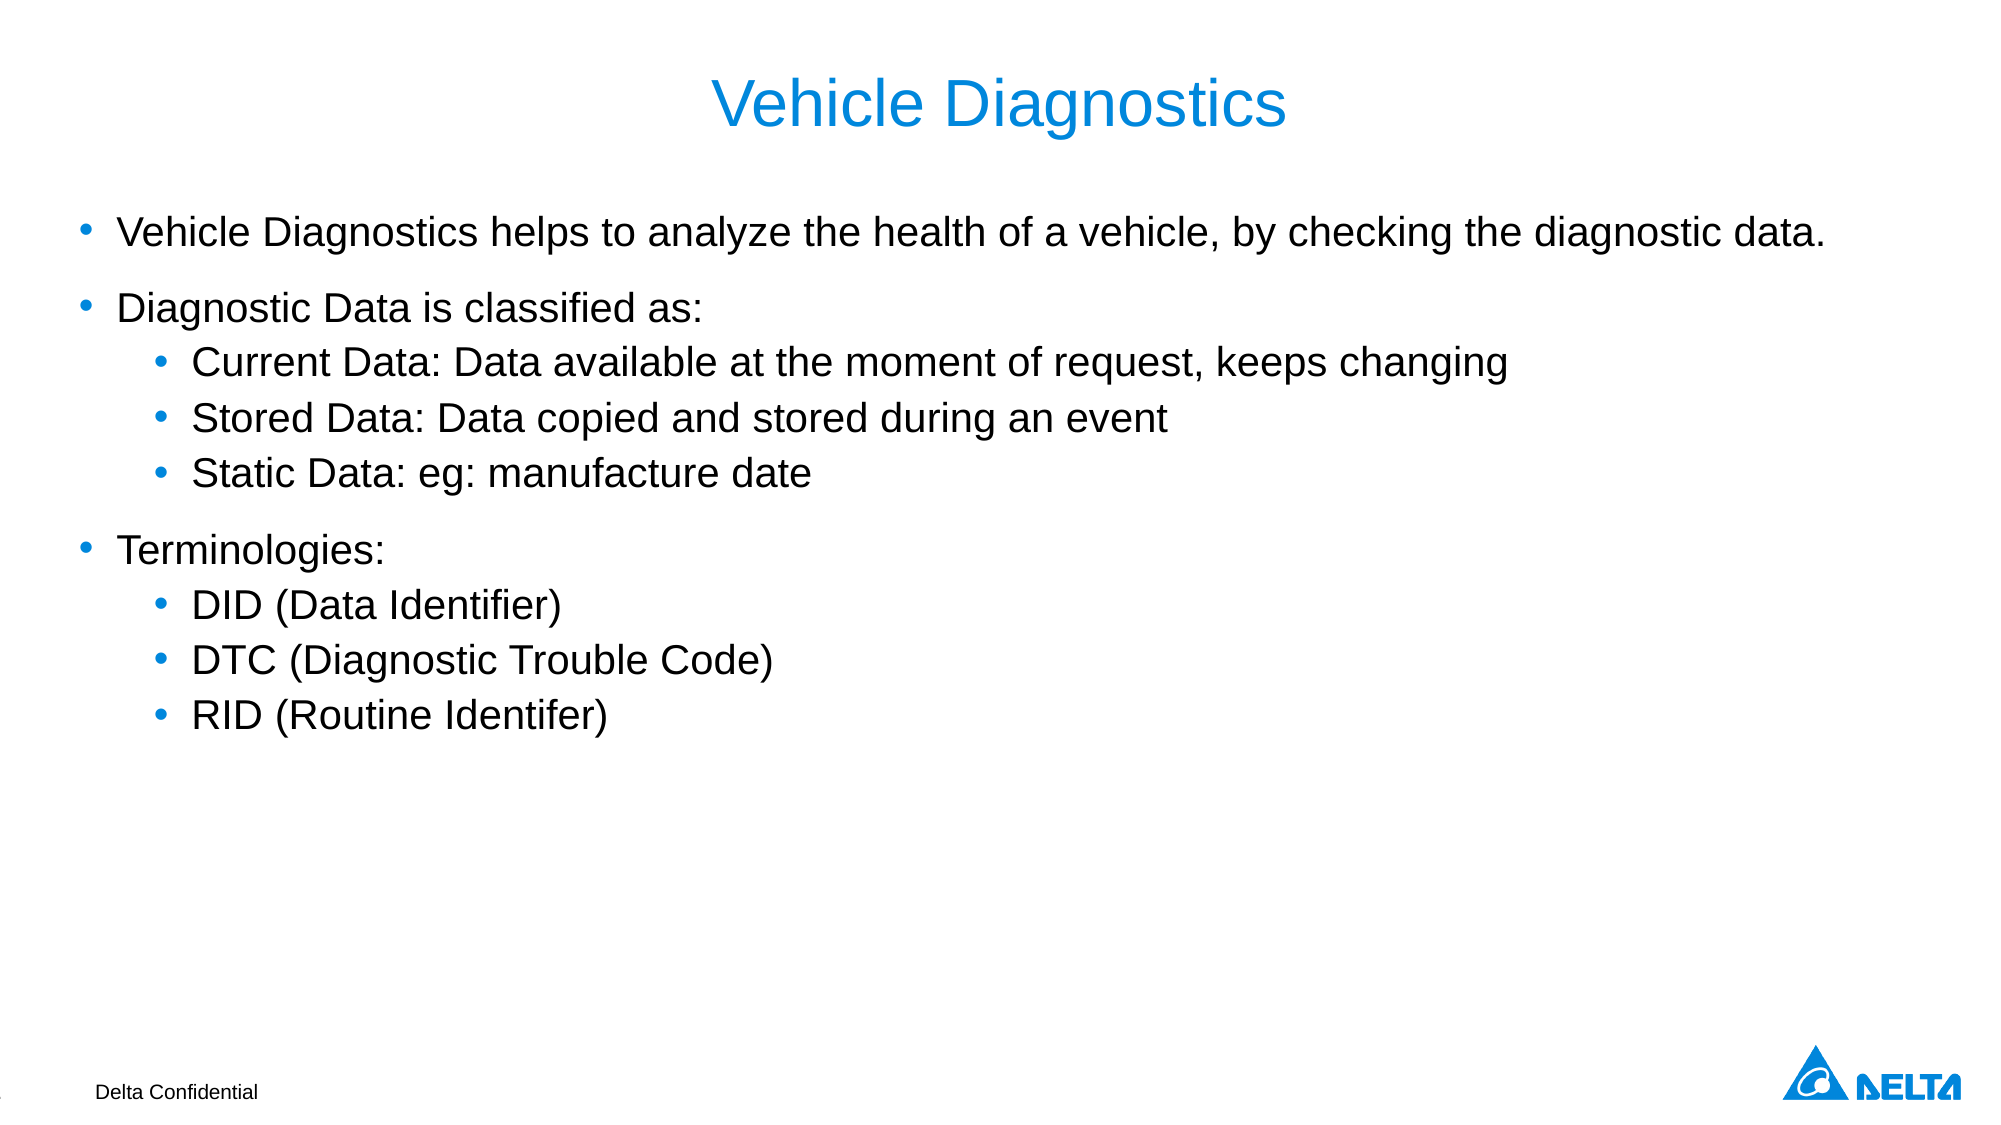

# Vehicle Diagnostics
Vehicle Diagnostics helps to analyze the health of a vehicle, by checking the diagnostic data.
Diagnostic Data is classified as:
Current Data: Data available at the moment of request, keeps changing
Stored Data: Data copied and stored during an event
Static Data: eg: manufacture date
Terminologies:
DID (Data Identifier)
DTC (Diagnostic Trouble Code)
RID (Routine Identifer)